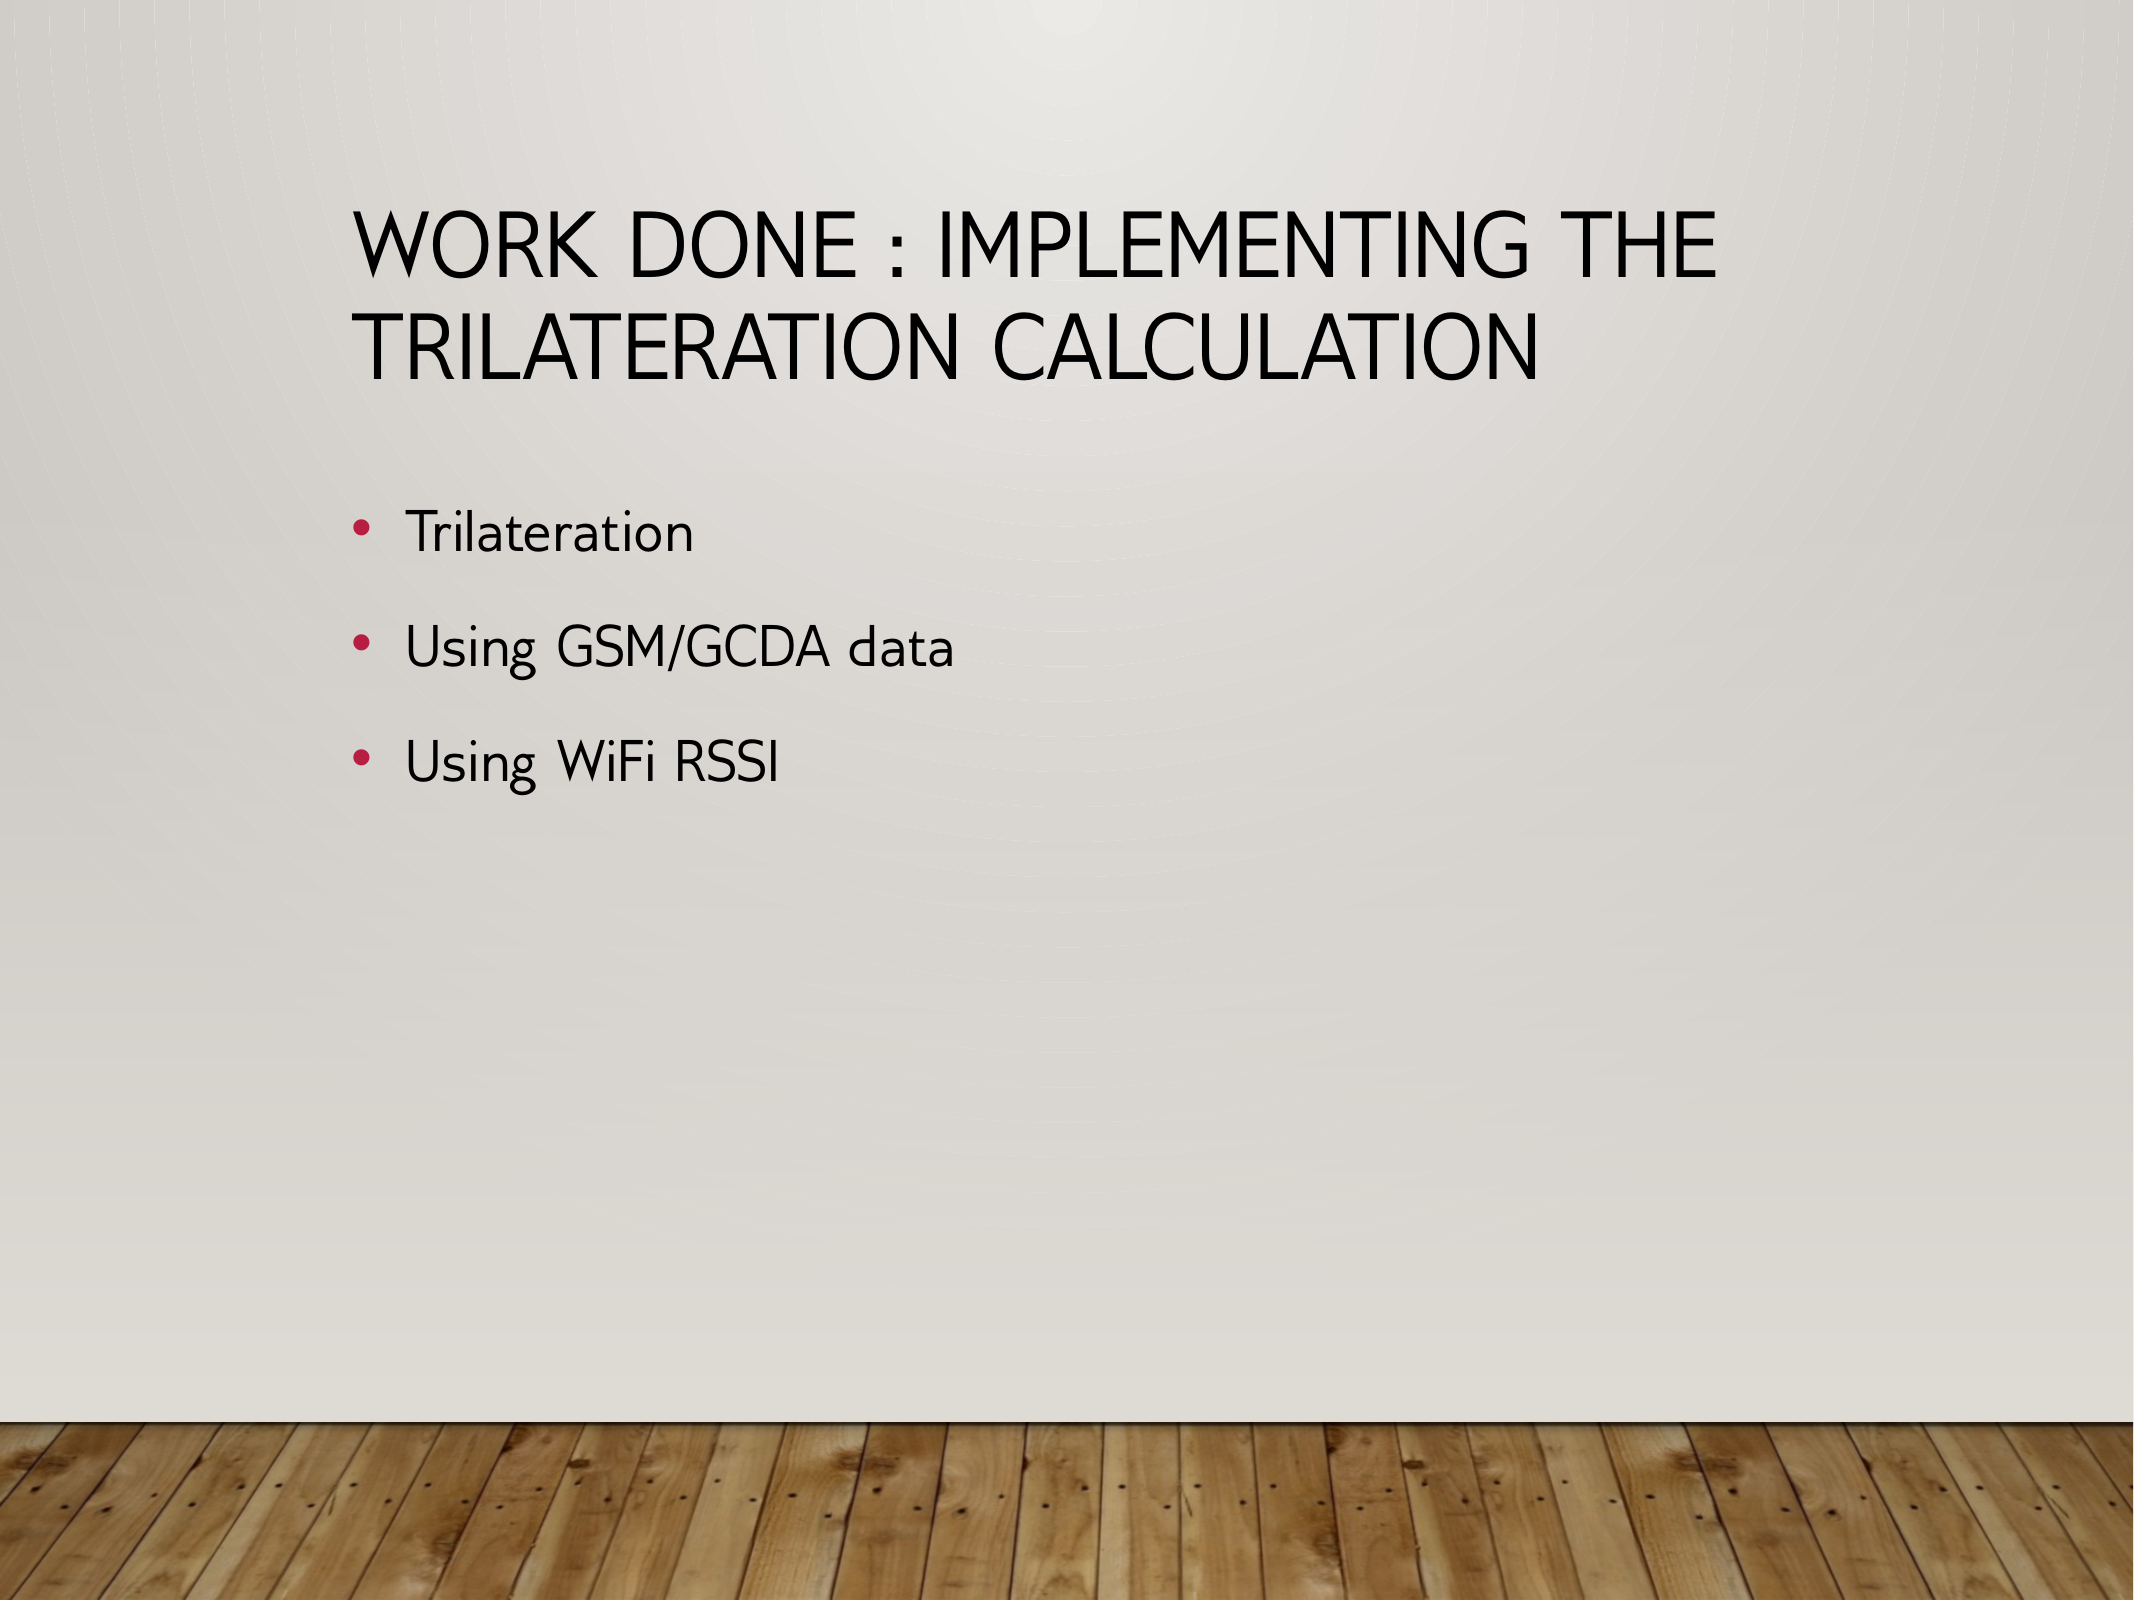

# Work done : implementing the trilateration calculation
Trilateration
Using GSM/GCDA data
Using WiFi RSSI